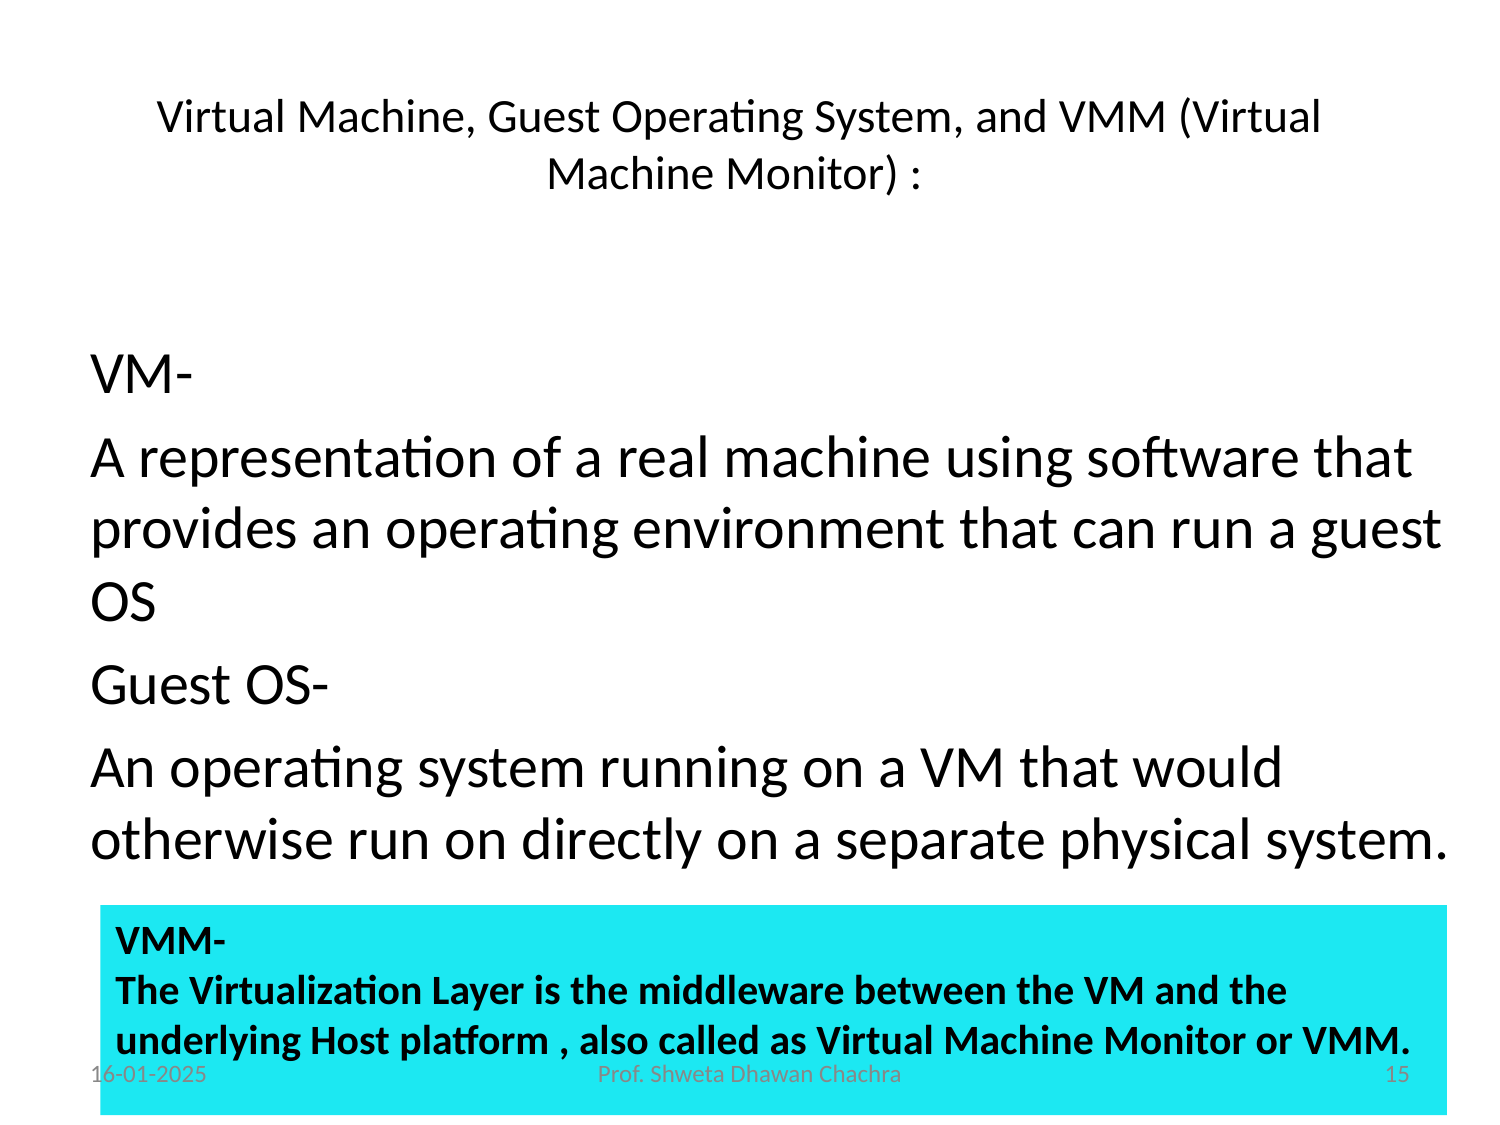

# Virtual Machine, Guest Operating System, and VMM (Virtual Machine Monitor) :
VM-
A representation of a real machine using software that provides an operating environment that can run a guest OS
Guest OS-
An operating system running on a VM that would otherwise run on directly on a separate physical system.

VMM-
The Virtualization Layer is the middleware between the VM and the underlying Host platform , also called as Virtual Machine Monitor or VMM.

16-01-2025
Prof. Shweta Dhawan Chachra
15